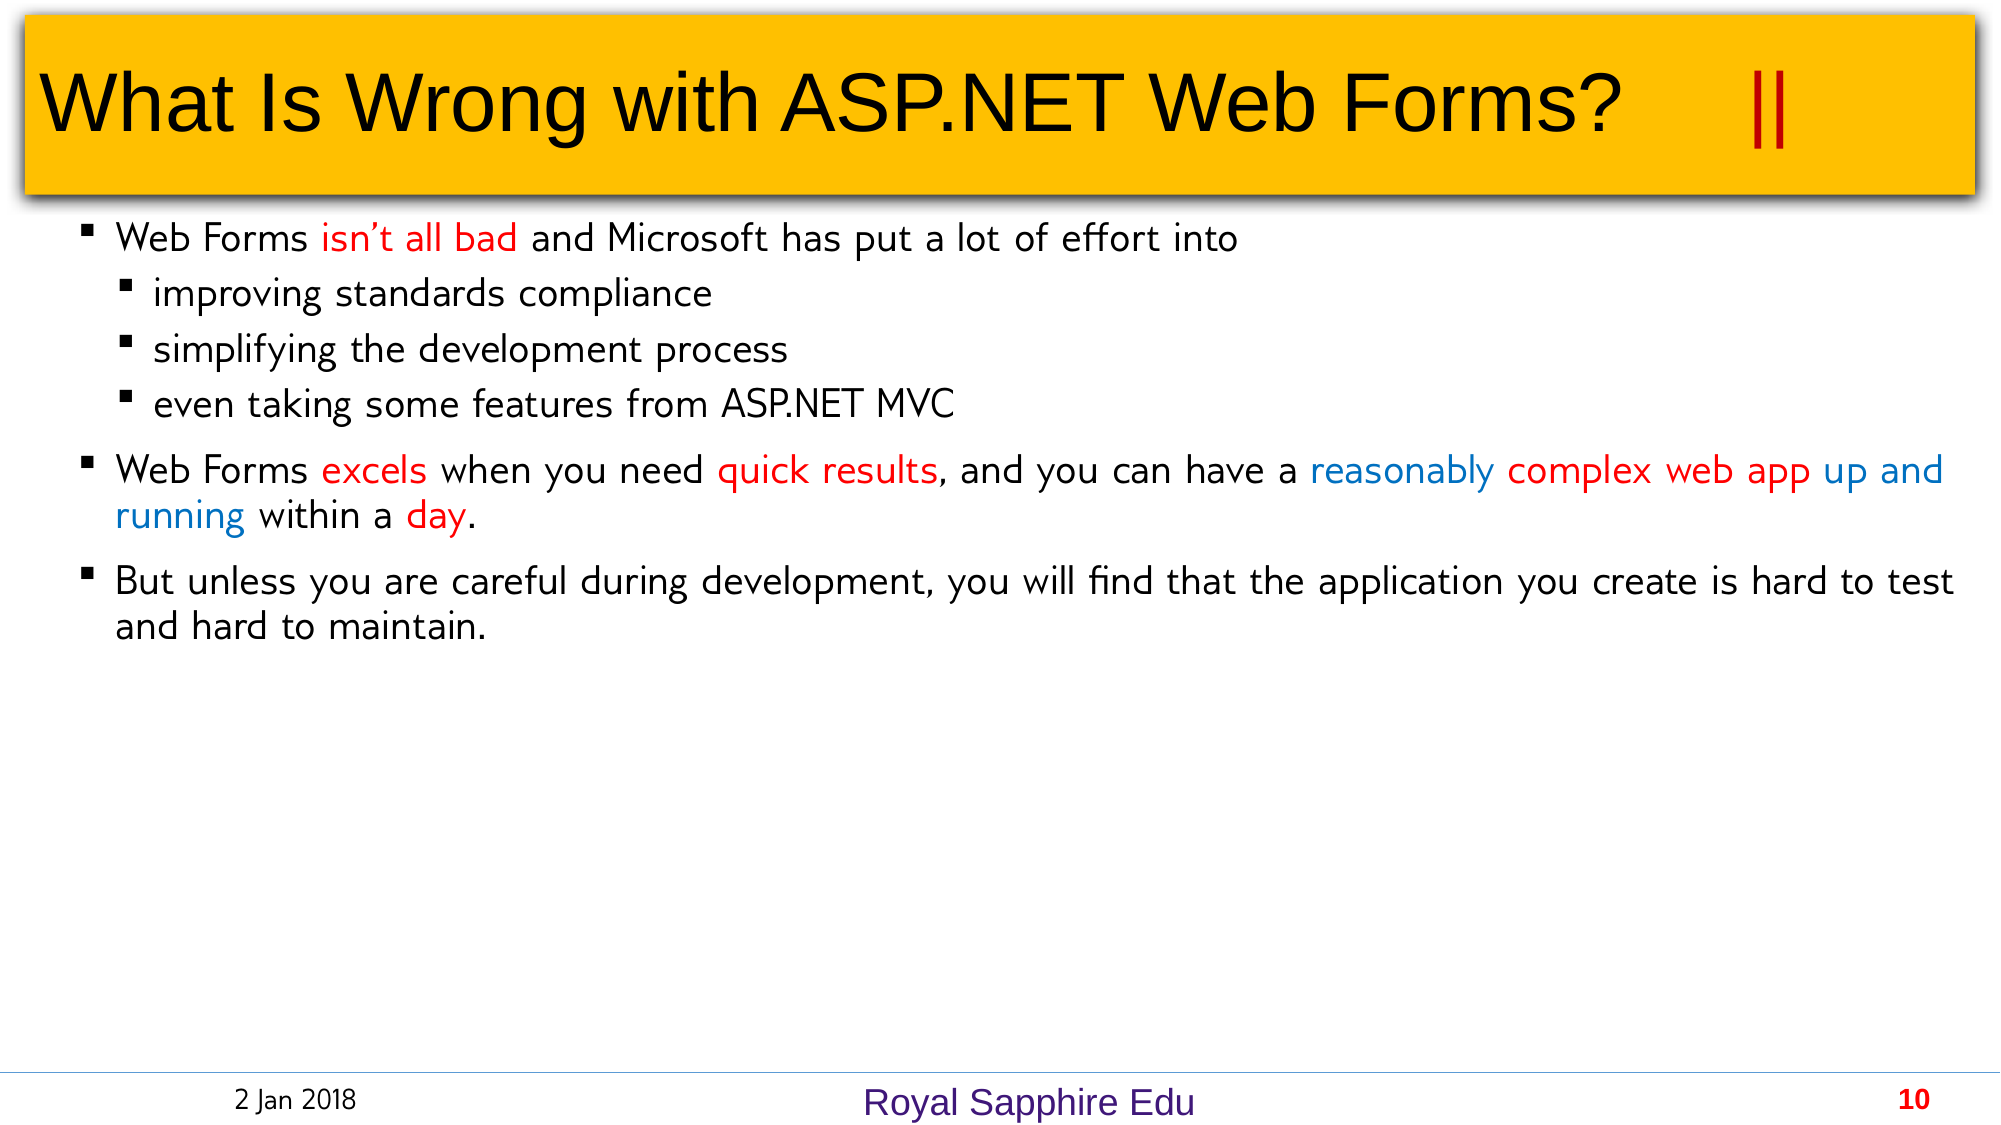

# What Is Wrong with ASP.NET Web Forms?		   ||
Web Forms isn’t all bad and Microsoft has put a lot of effort into
improving standards compliance
simplifying the development process
even taking some features from ASP.NET MVC
Web Forms excels when you need quick results, and you can have a reasonably complex web app up and running within a day.
But unless you are careful during development, you will find that the application you create is hard to test and hard to maintain.
2 Jan 2018
10